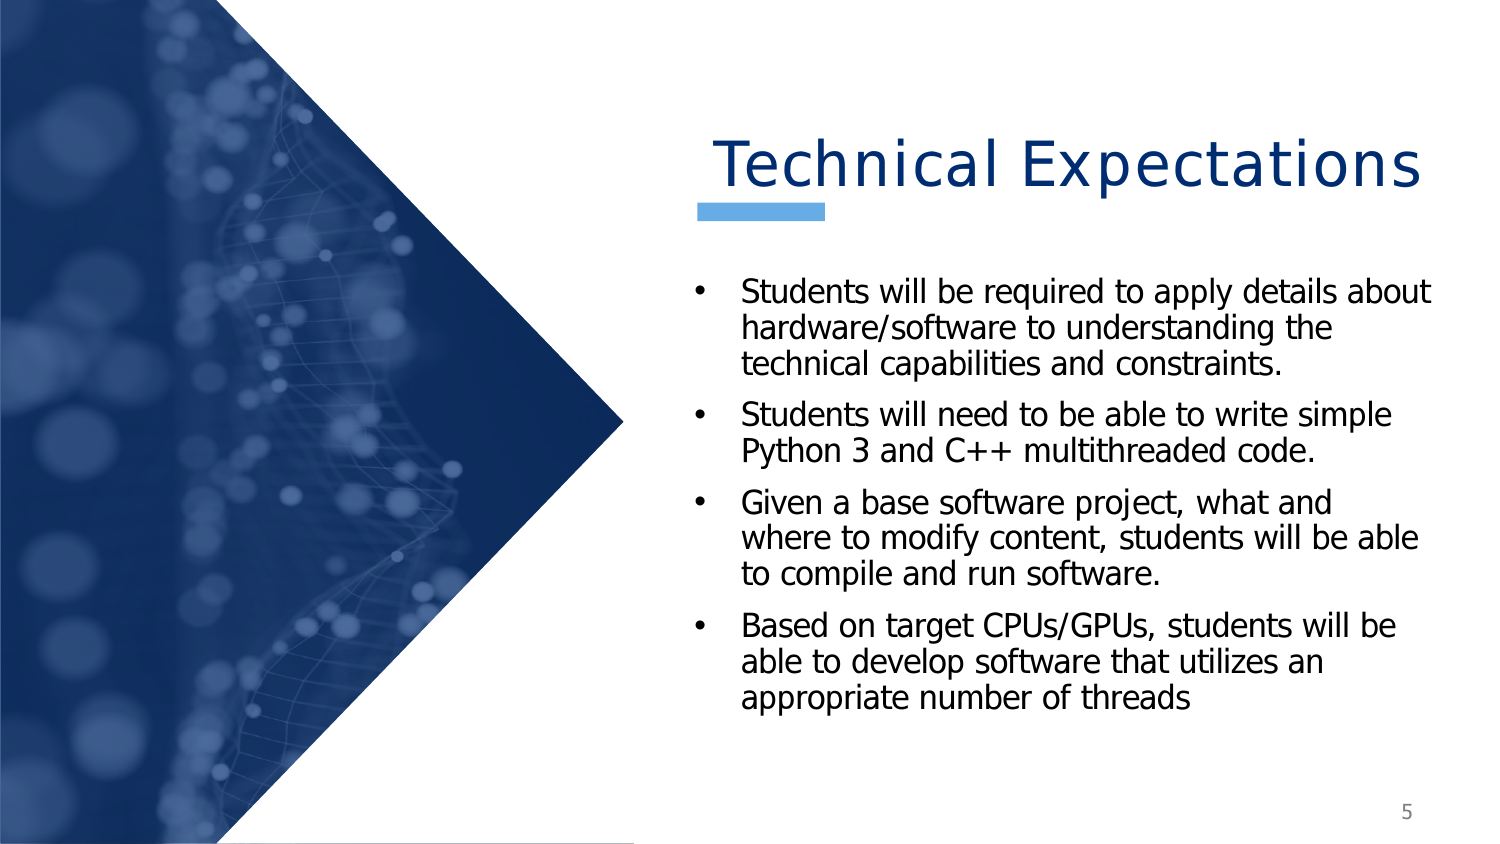

Technical Expectations
Students will be required to apply details about hardware/software to understanding the technical capabilities and constraints.
Students will need to be able to write simple Python 3 and C++ multithreaded code.
Given a base software project, what and where to modify content, students will be able to compile and run software.
Based on target CPUs/GPUs, students will be able to develop software that utilizes an appropriate number of threads